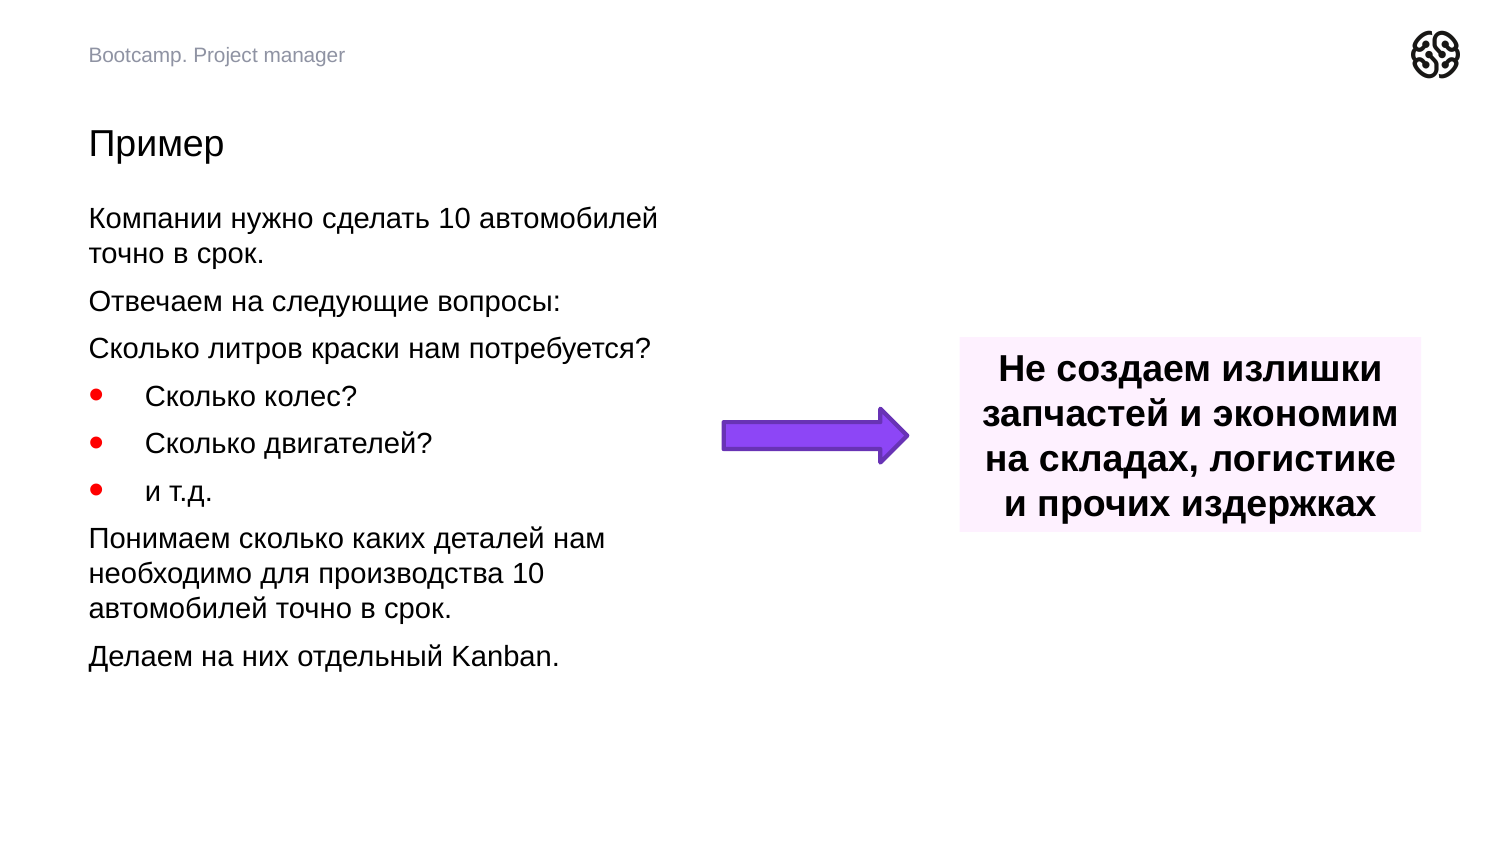

Bootcamp. Project manager
# Пример
Компании нужно сделать 10 автомобилей точно в срок.
Отвечаем на следующие вопросы:
Сколько литров краски нам потребуется?
Сколько колес?
Сколько двигателей?
и т.д.
Понимаем сколько каких деталей нам необходимо для производства 10 автомобилей точно в срок.
Делаем на них отдельный Kanban.
Не создаем излишки запчастей и экономим на складах, логистике и прочих издержках